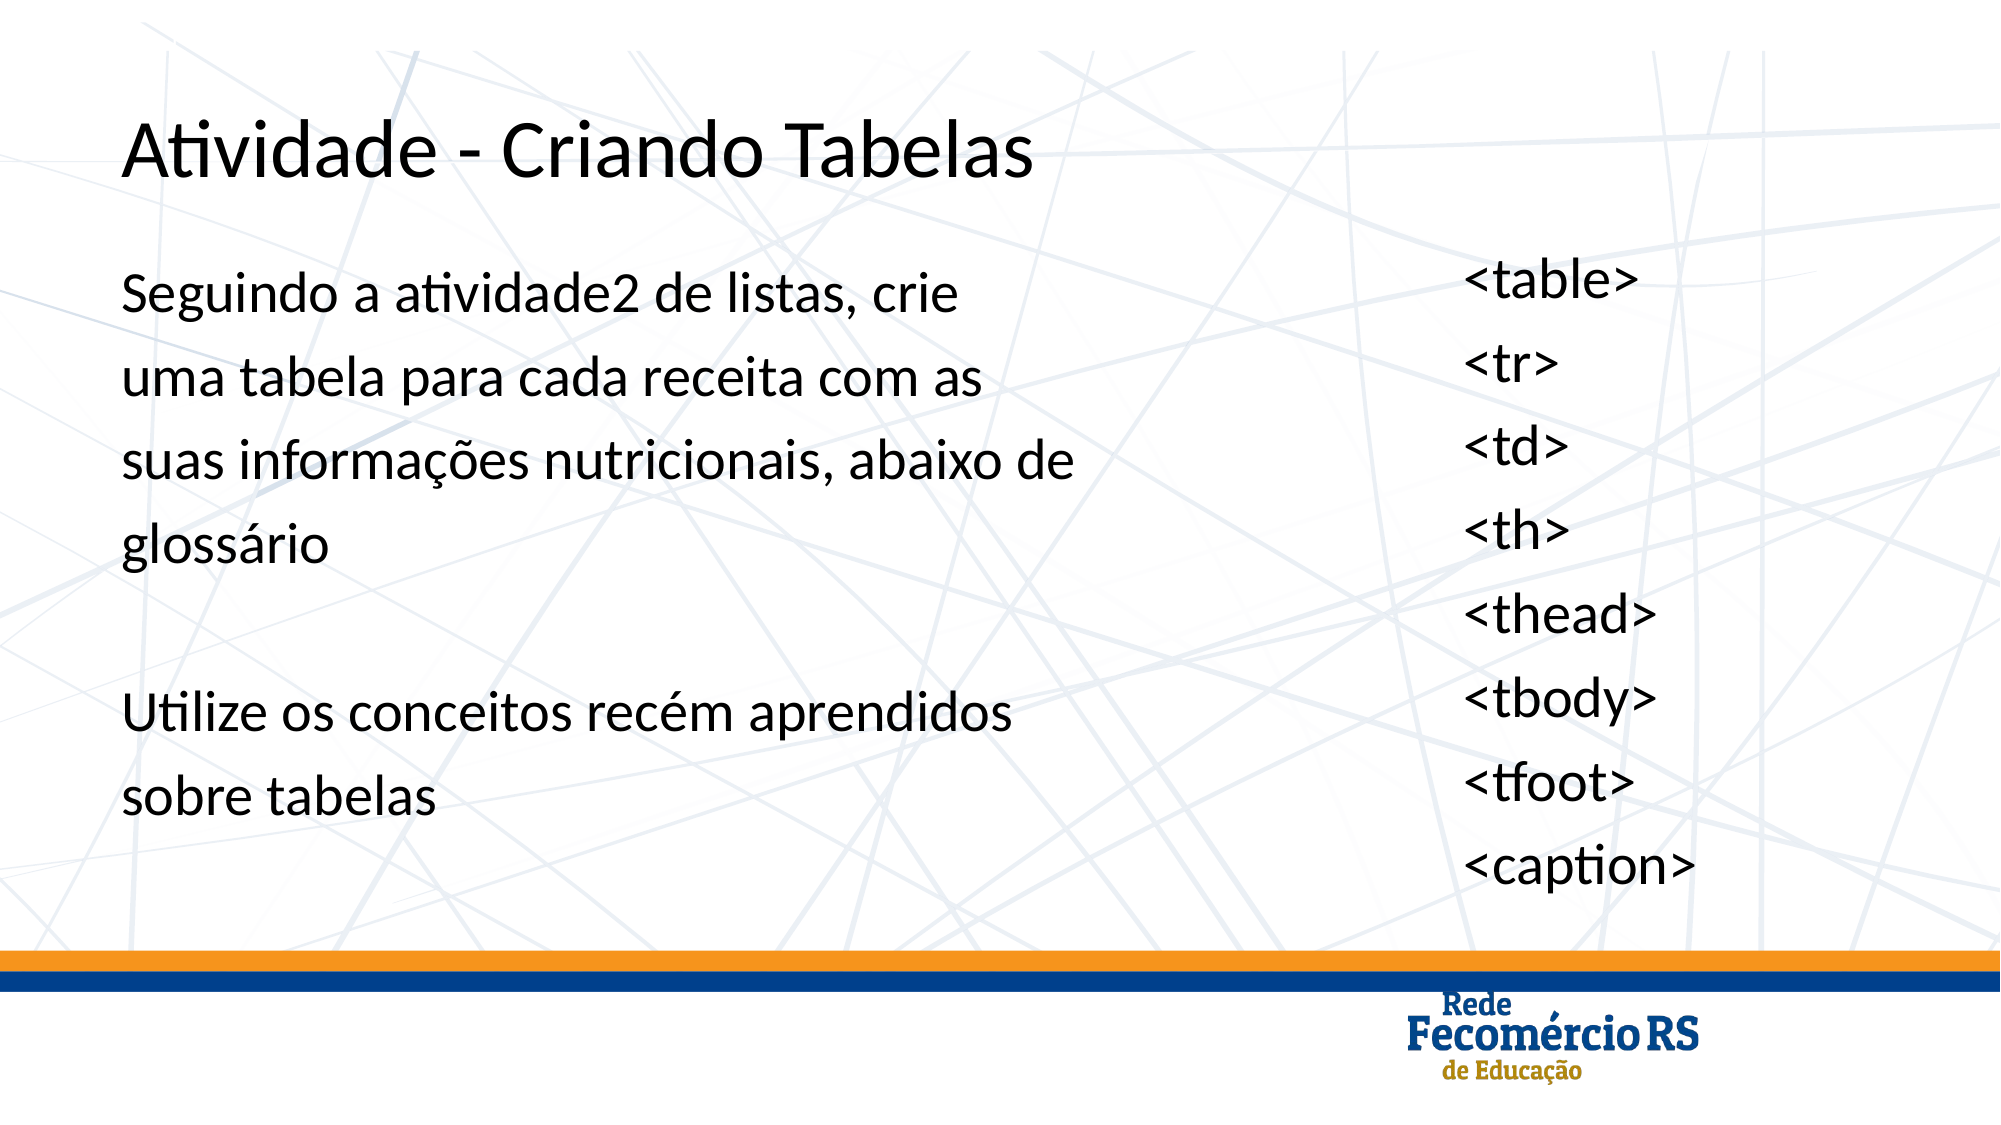

Atividade - Criando Tabelas
<table>
<tr>
<td>
<th>
<thead>
<tbody>
<tfoot>
<caption>
Seguindo a atividade2 de listas, crie uma tabela para cada receita com as suas informações nutricionais, abaixo de glossário

Utilize os conceitos recém aprendidos sobre tabelas